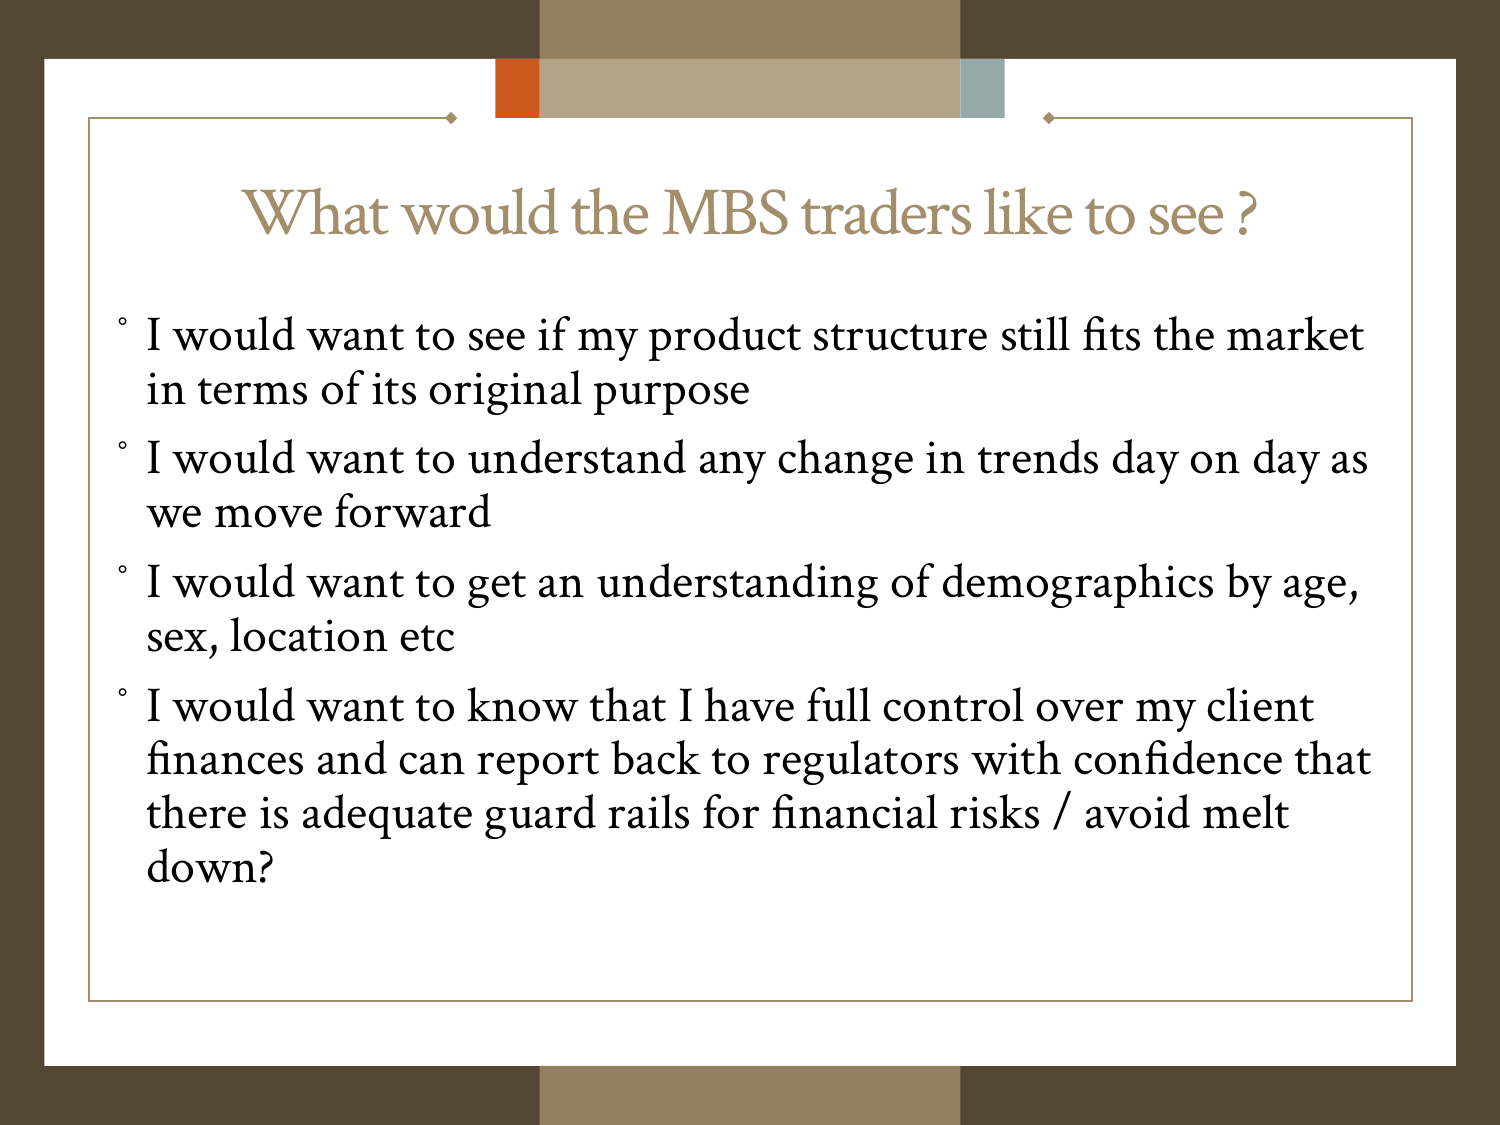

# What would the MBS traders like to see ?
I would want to see if my product structure still fits the market in terms of its original purpose
I would want to understand any change in trends day on day as we move forward
I would want to get an understanding of demographics by age, sex, location etc
I would want to know that I have full control over my client finances and can report back to regulators with confidence that there is adequate guard rails for financial risks / avoid melt down?